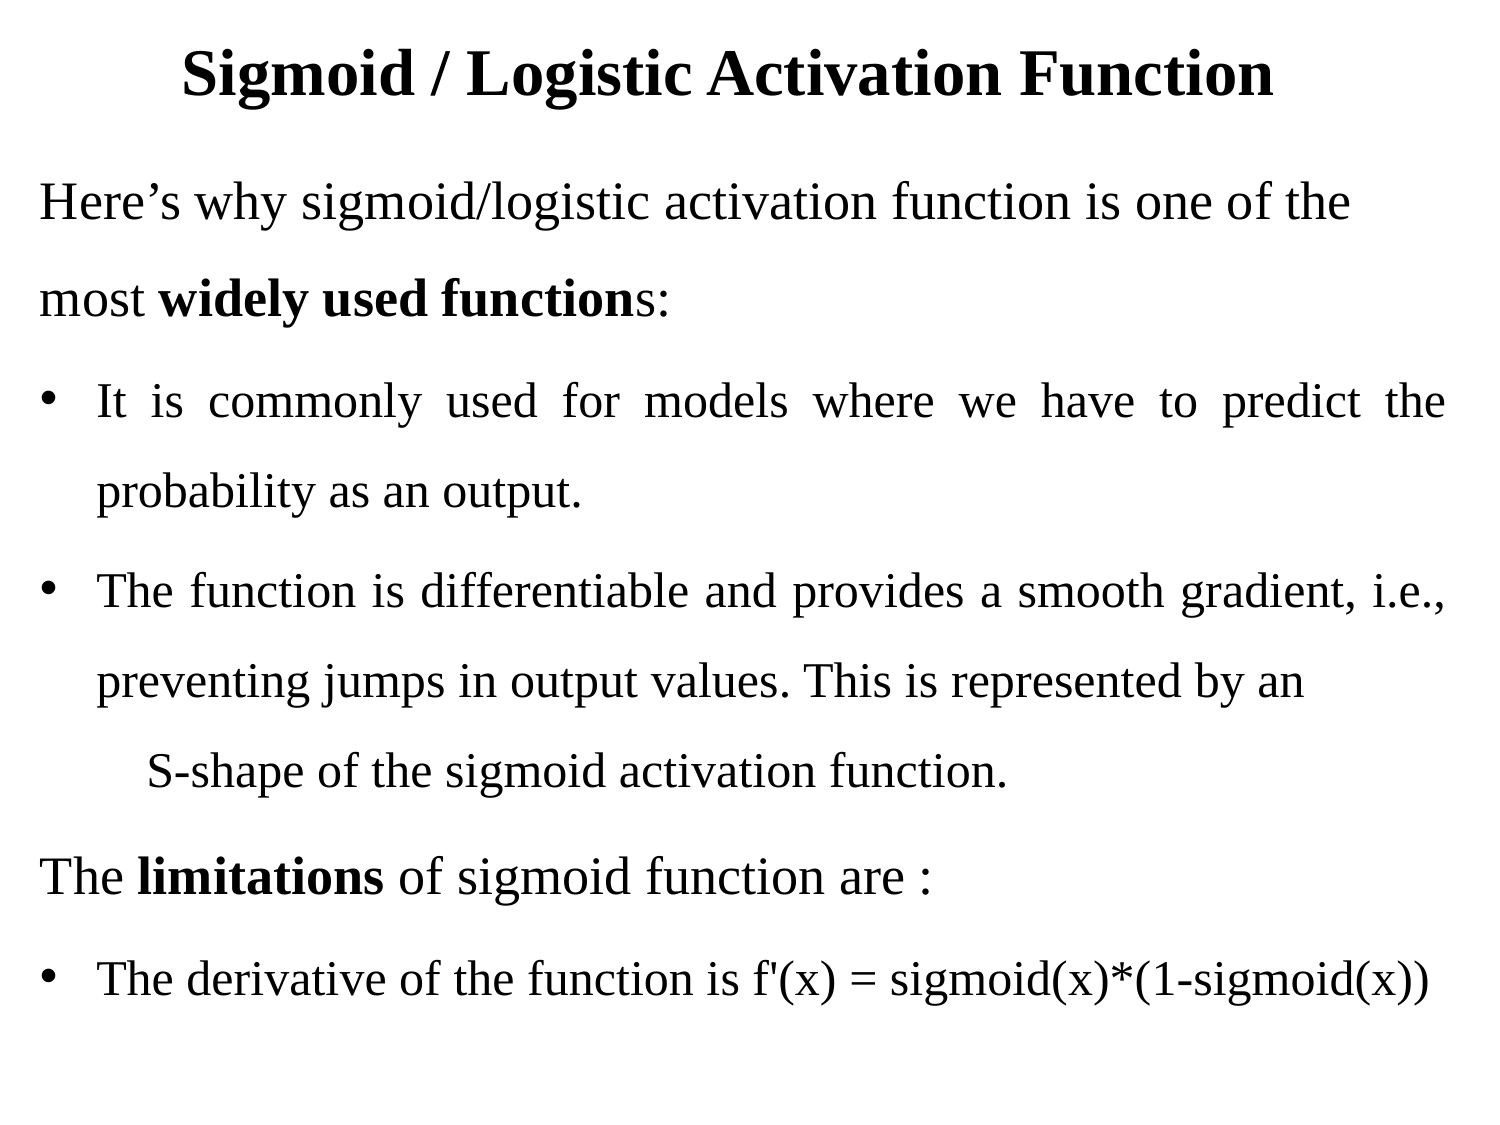

# Sigmoid / Logistic Activation Function
Here’s why sigmoid/logistic activation function is one of the most widely used functions:
It is commonly used for models where we have to predict the probability as an output.
The function is differentiable and provides a smooth gradient, i.e., preventing jumps in output values. This is represented by an                S-shape of the sigmoid activation function.
The limitations of sigmoid function are :
The derivative of the function is f'(x) = sigmoid(x)*(1-sigmoid(x))